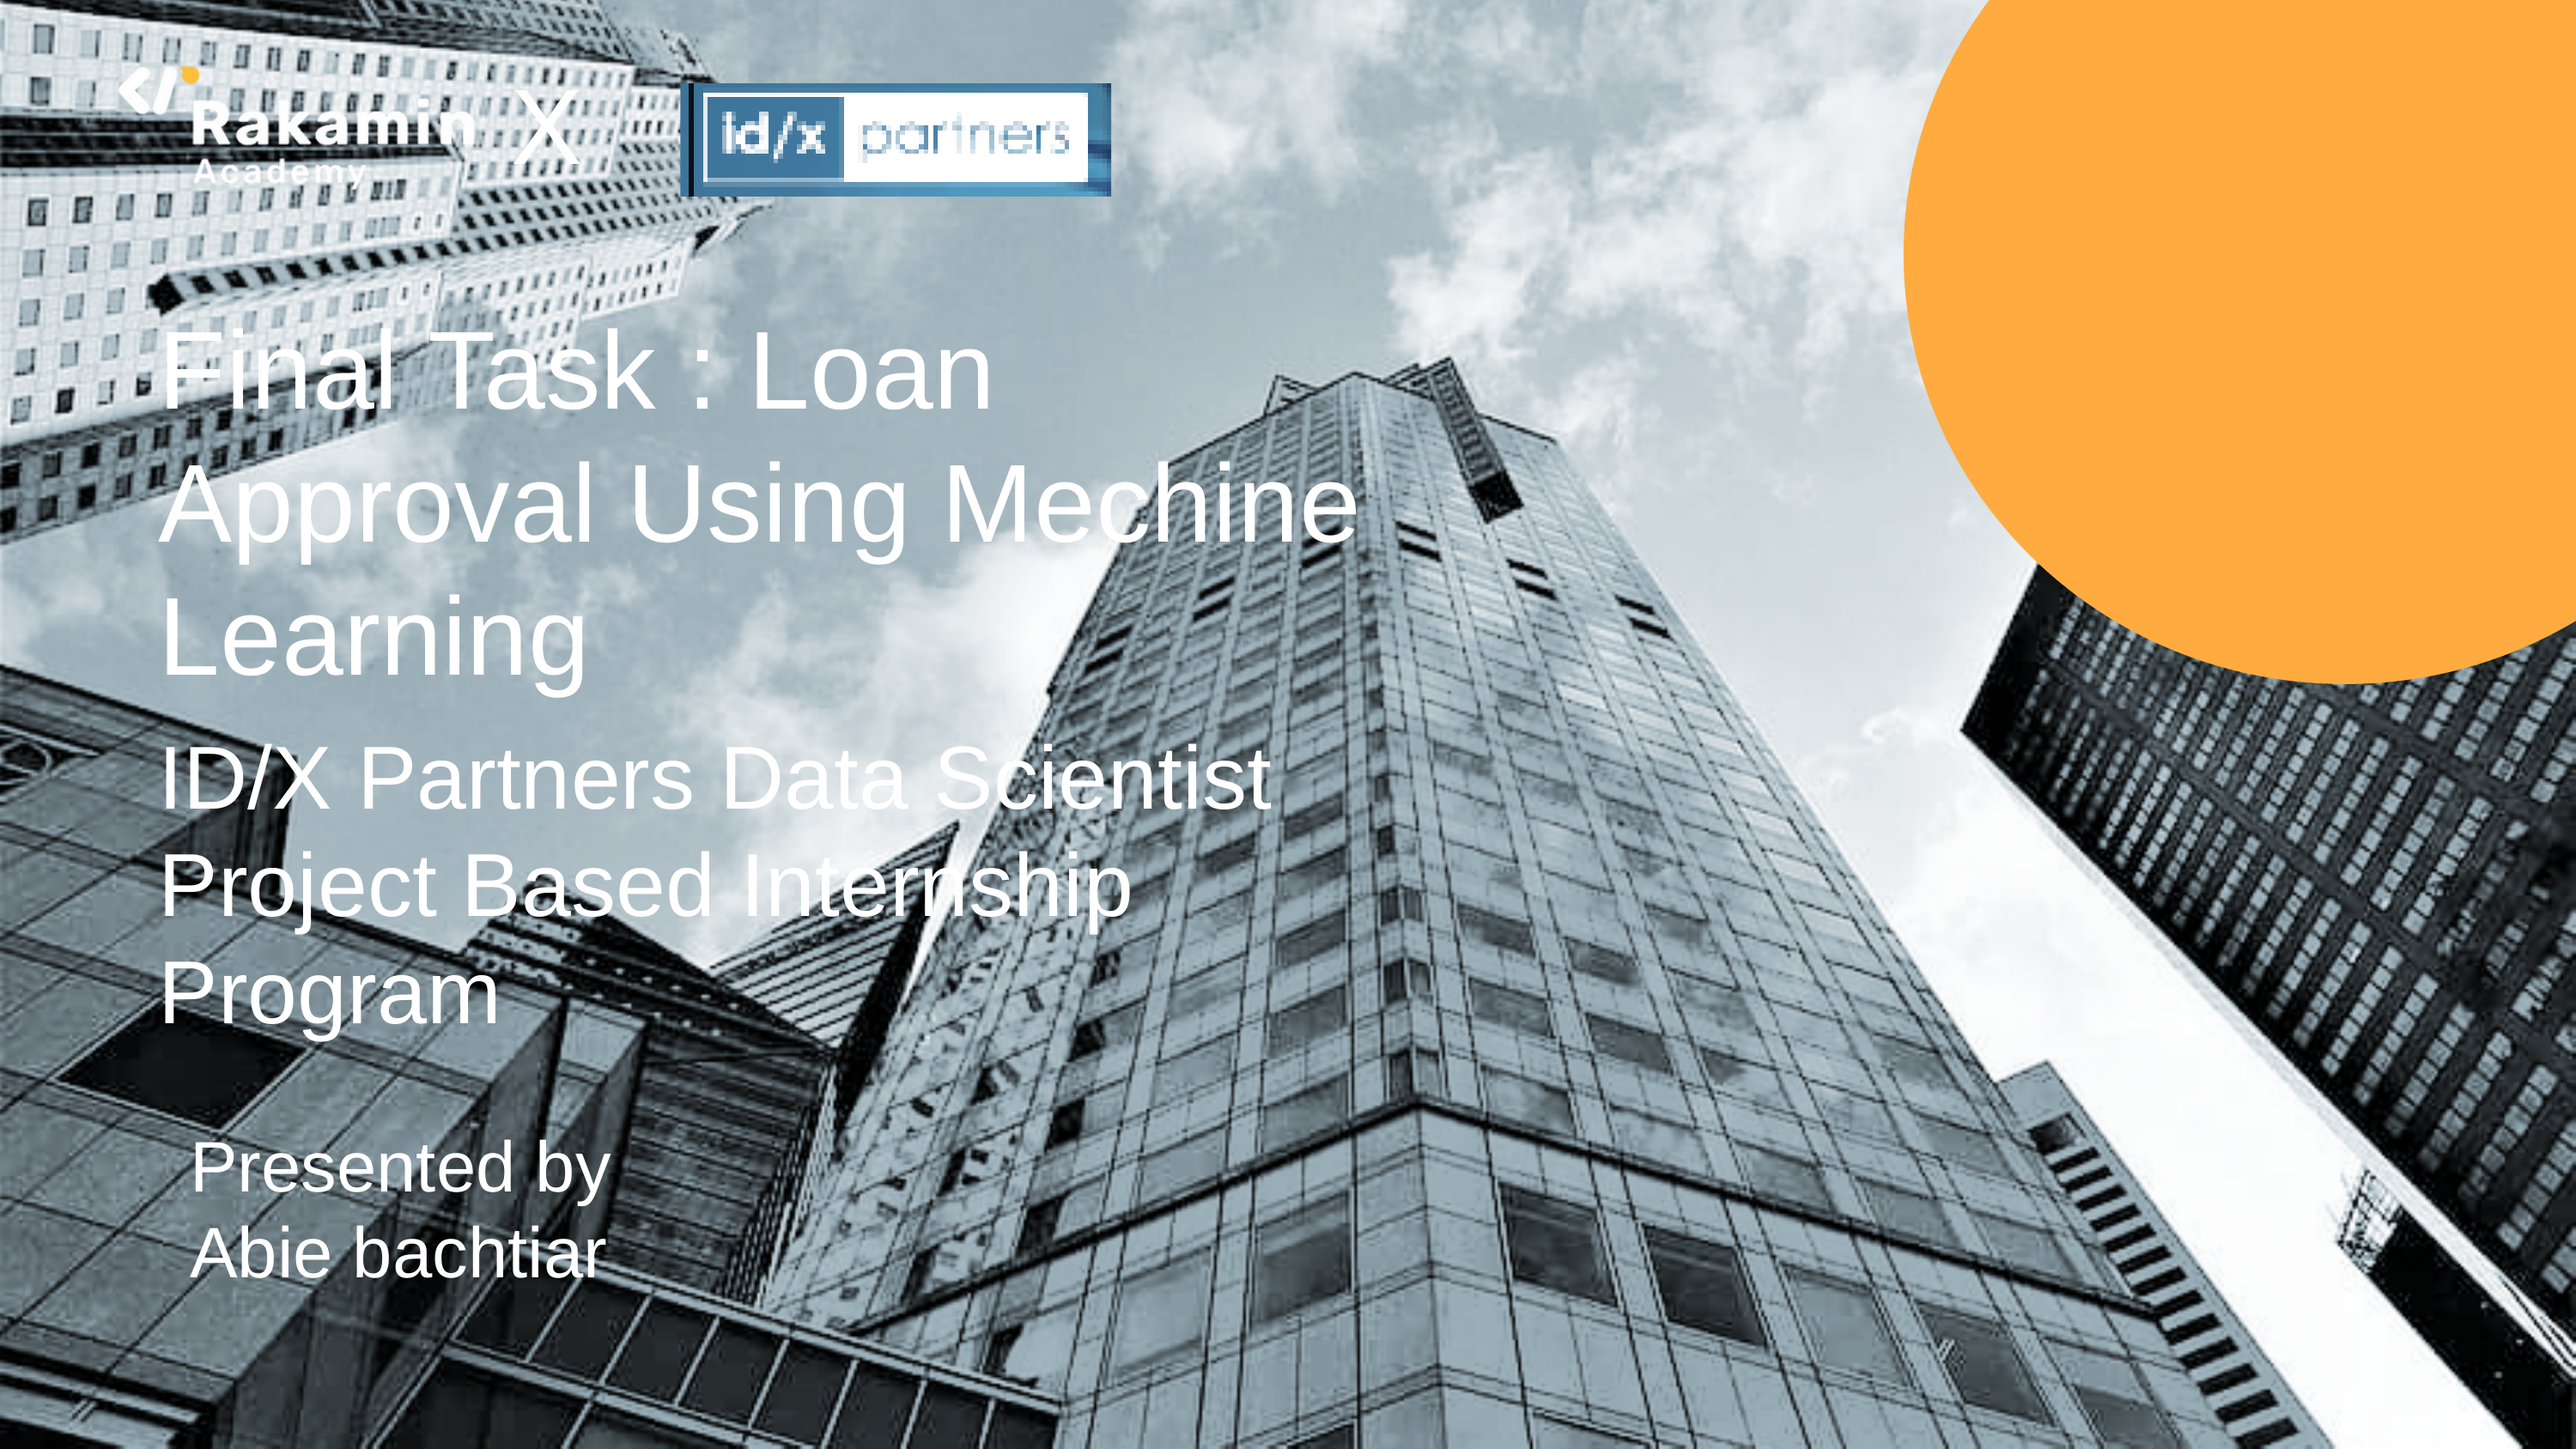

X

Final Task : Loan Approval Using Mechine Learning
ID/X Partners Data Scientist Project Based Internship Program
Presented by
Abie bachtiar